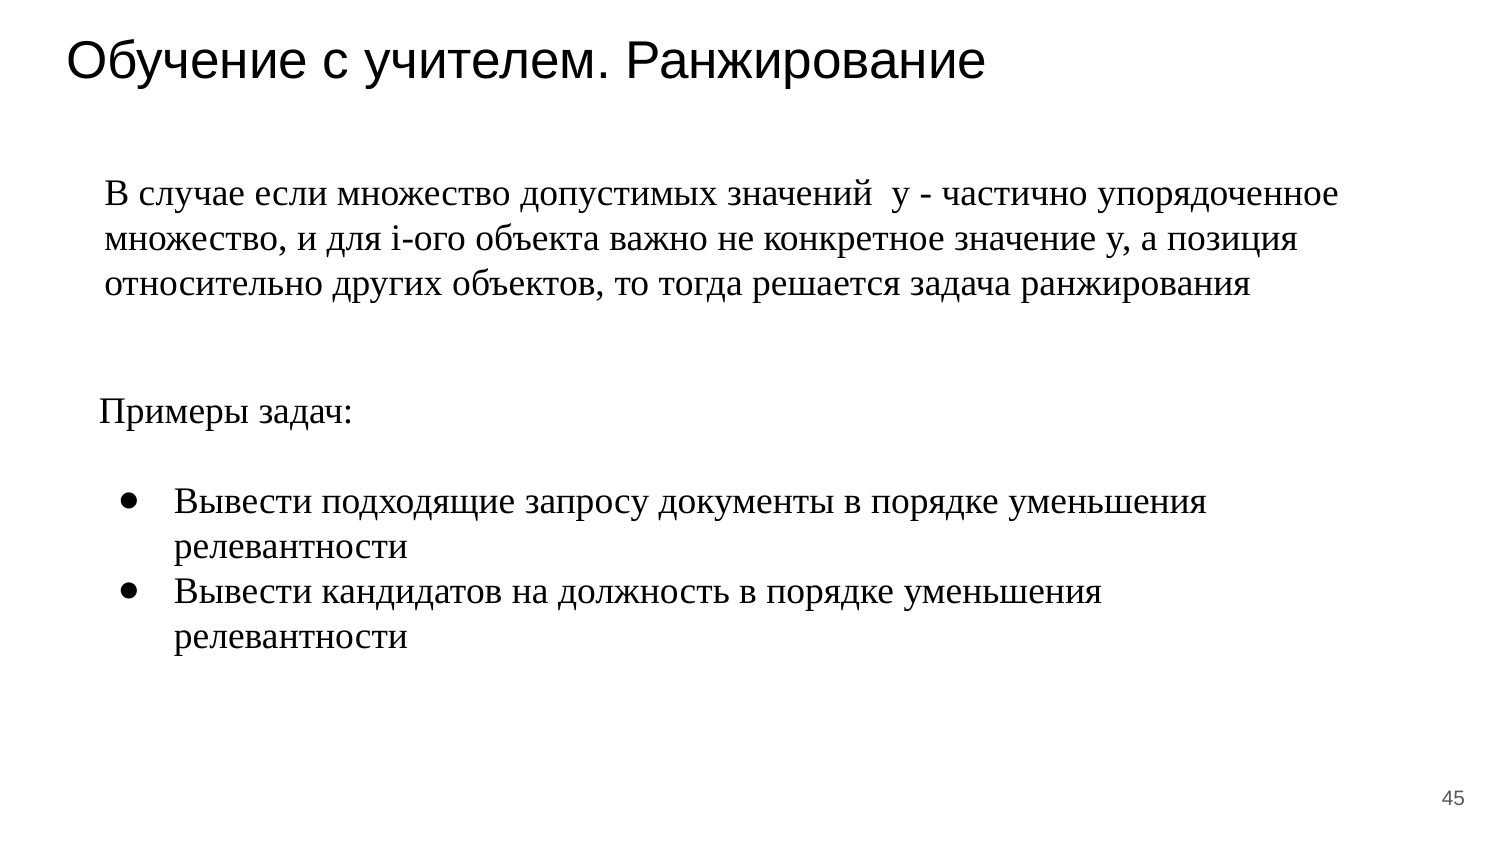

# Обучение с учителем. Ранжирование
В случае если множество допустимых значений  y - частично упорядоченное множество, и для i-ого объекта важно не конкретное значение y, а позиция относительно других объектов, то тогда решается задача ранжирования
Примеры задач:

Вывести подходящие запросу документы в порядке уменьшения релевантности
Вывести кандидатов на должность в порядке уменьшения релевантности
45